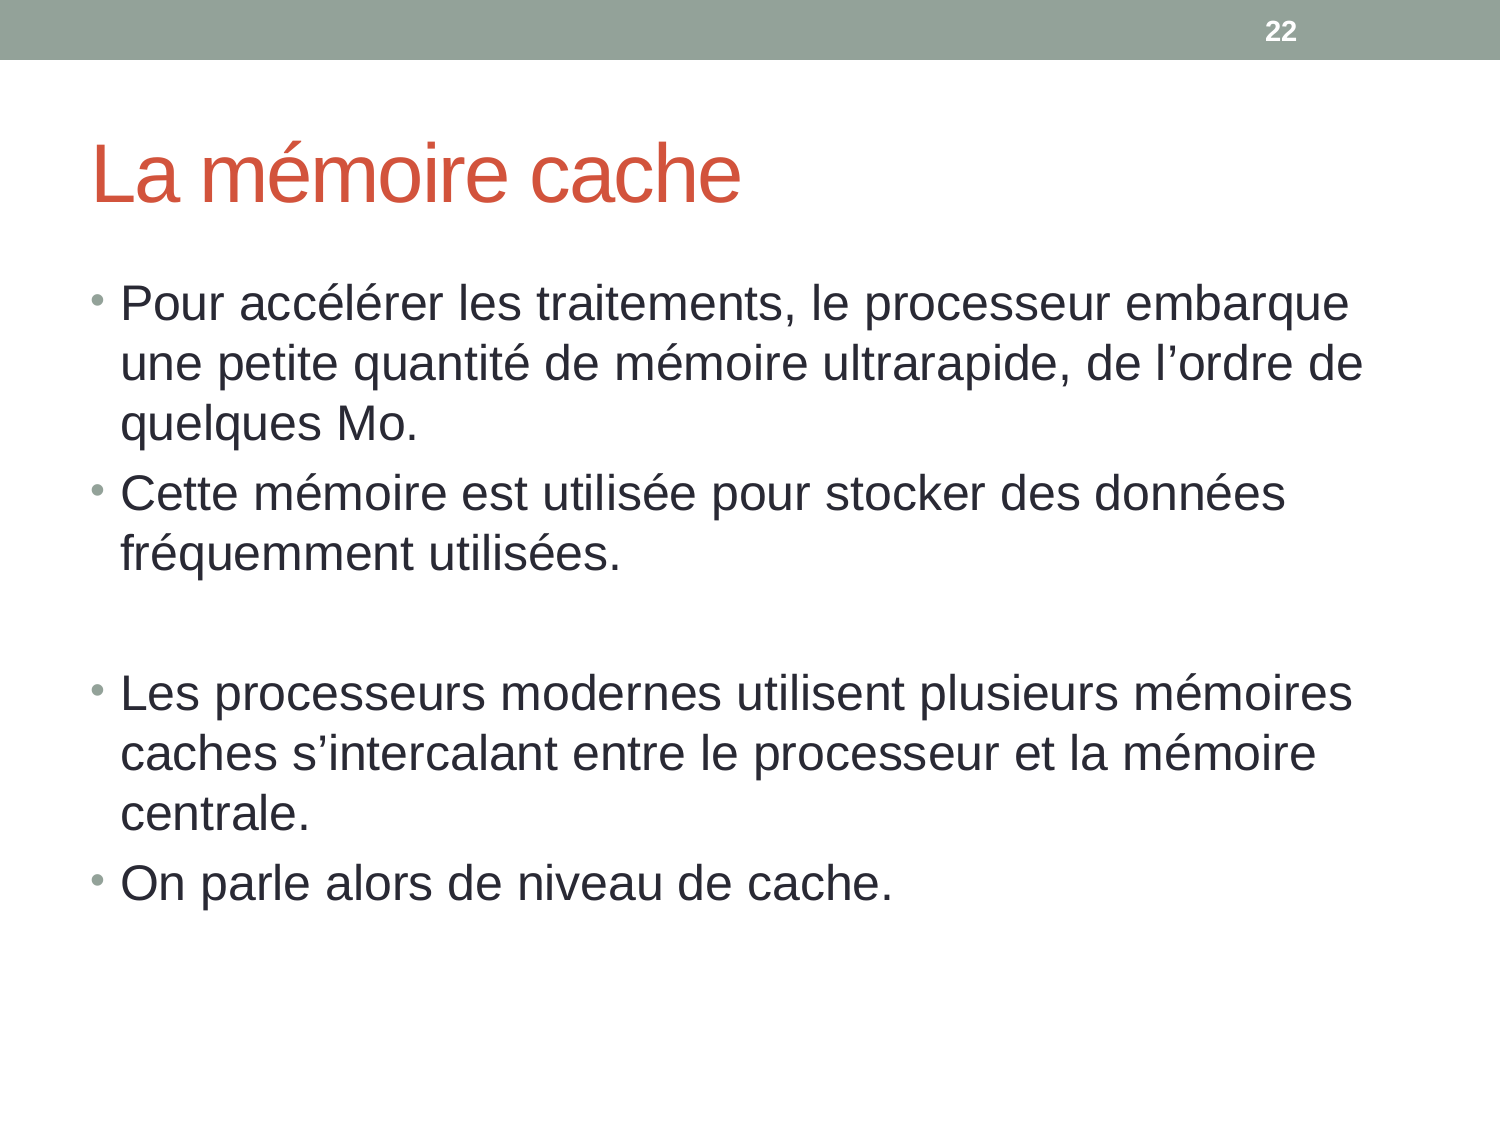

22
# La mémoire cache
Pour accélérer les traitements, le processeur embarque une petite quantité de mémoire ultrarapide, de l’ordre de quelques Mo.
Cette mémoire est utilisée pour stocker des données fréquemment utilisées.

Les processeurs modernes utilisent plusieurs mémoires caches s’intercalant entre le processeur et la mémoire centrale.
On parle alors de niveau de cache.